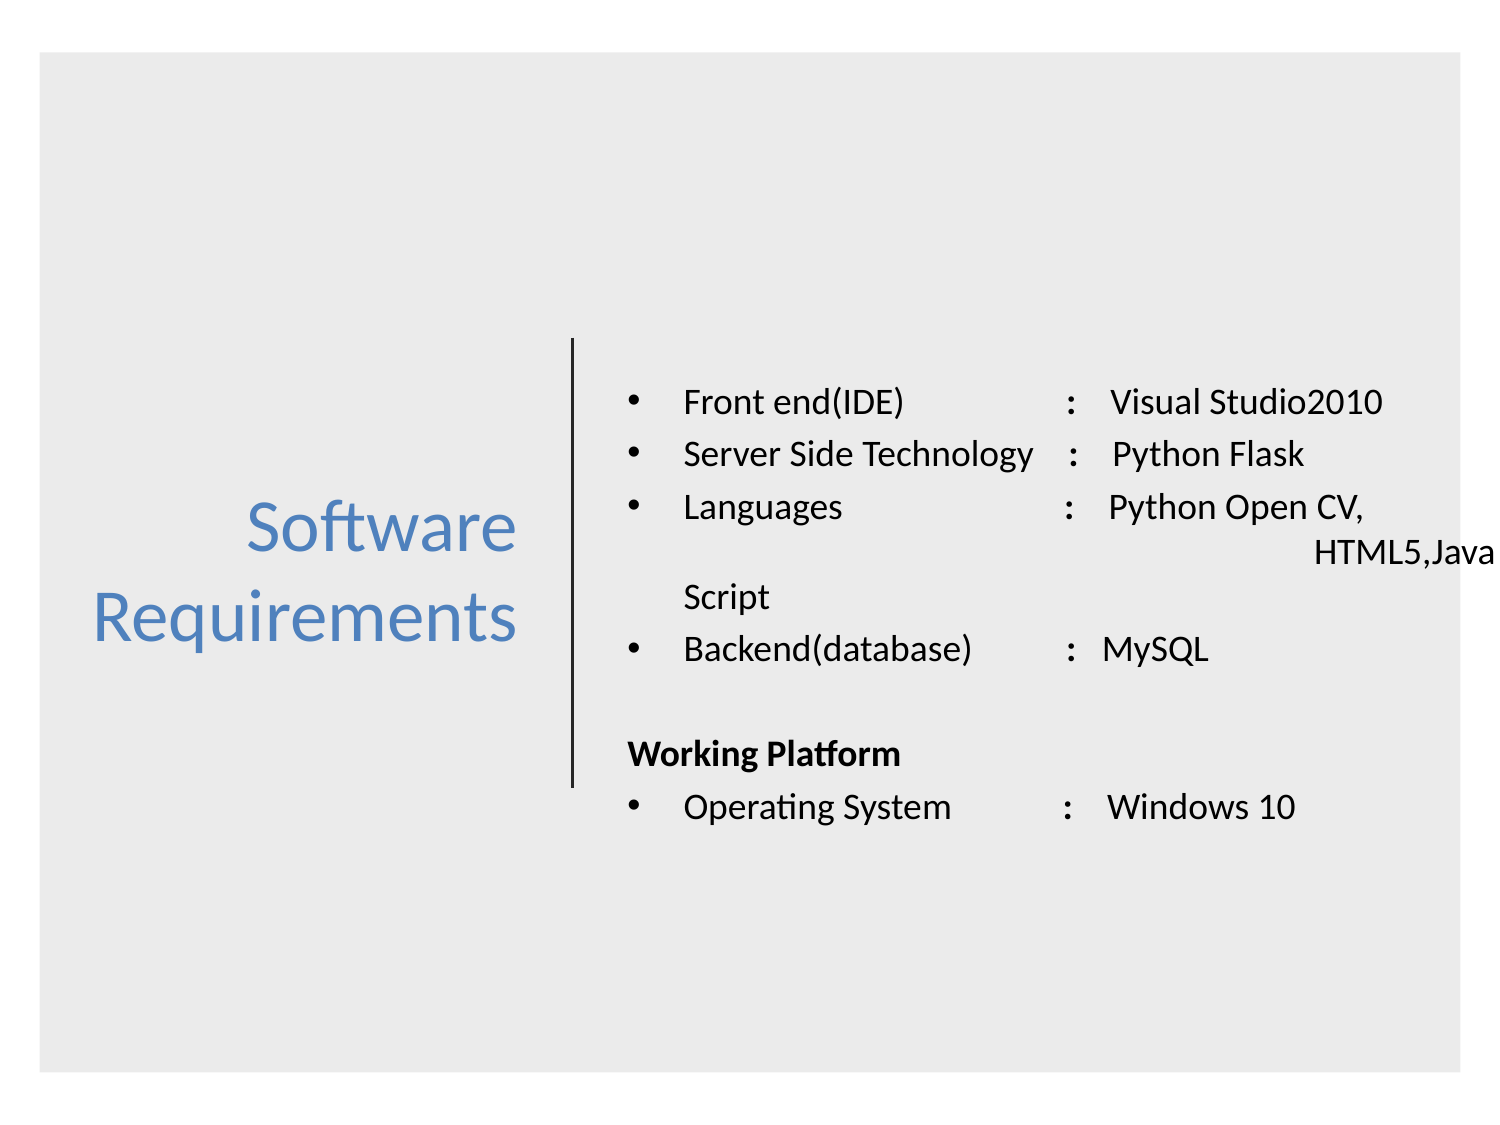

Front end(IDE)                   :    Visual Studio2010
Server Side Technology    :    Python Flask
Languages                          :    Python Open CV, 			                                       HTML5,Java Script
Backend(database)           :   MySQL

Working Platform
Operating System             :    Windows 10
# Software Requirements